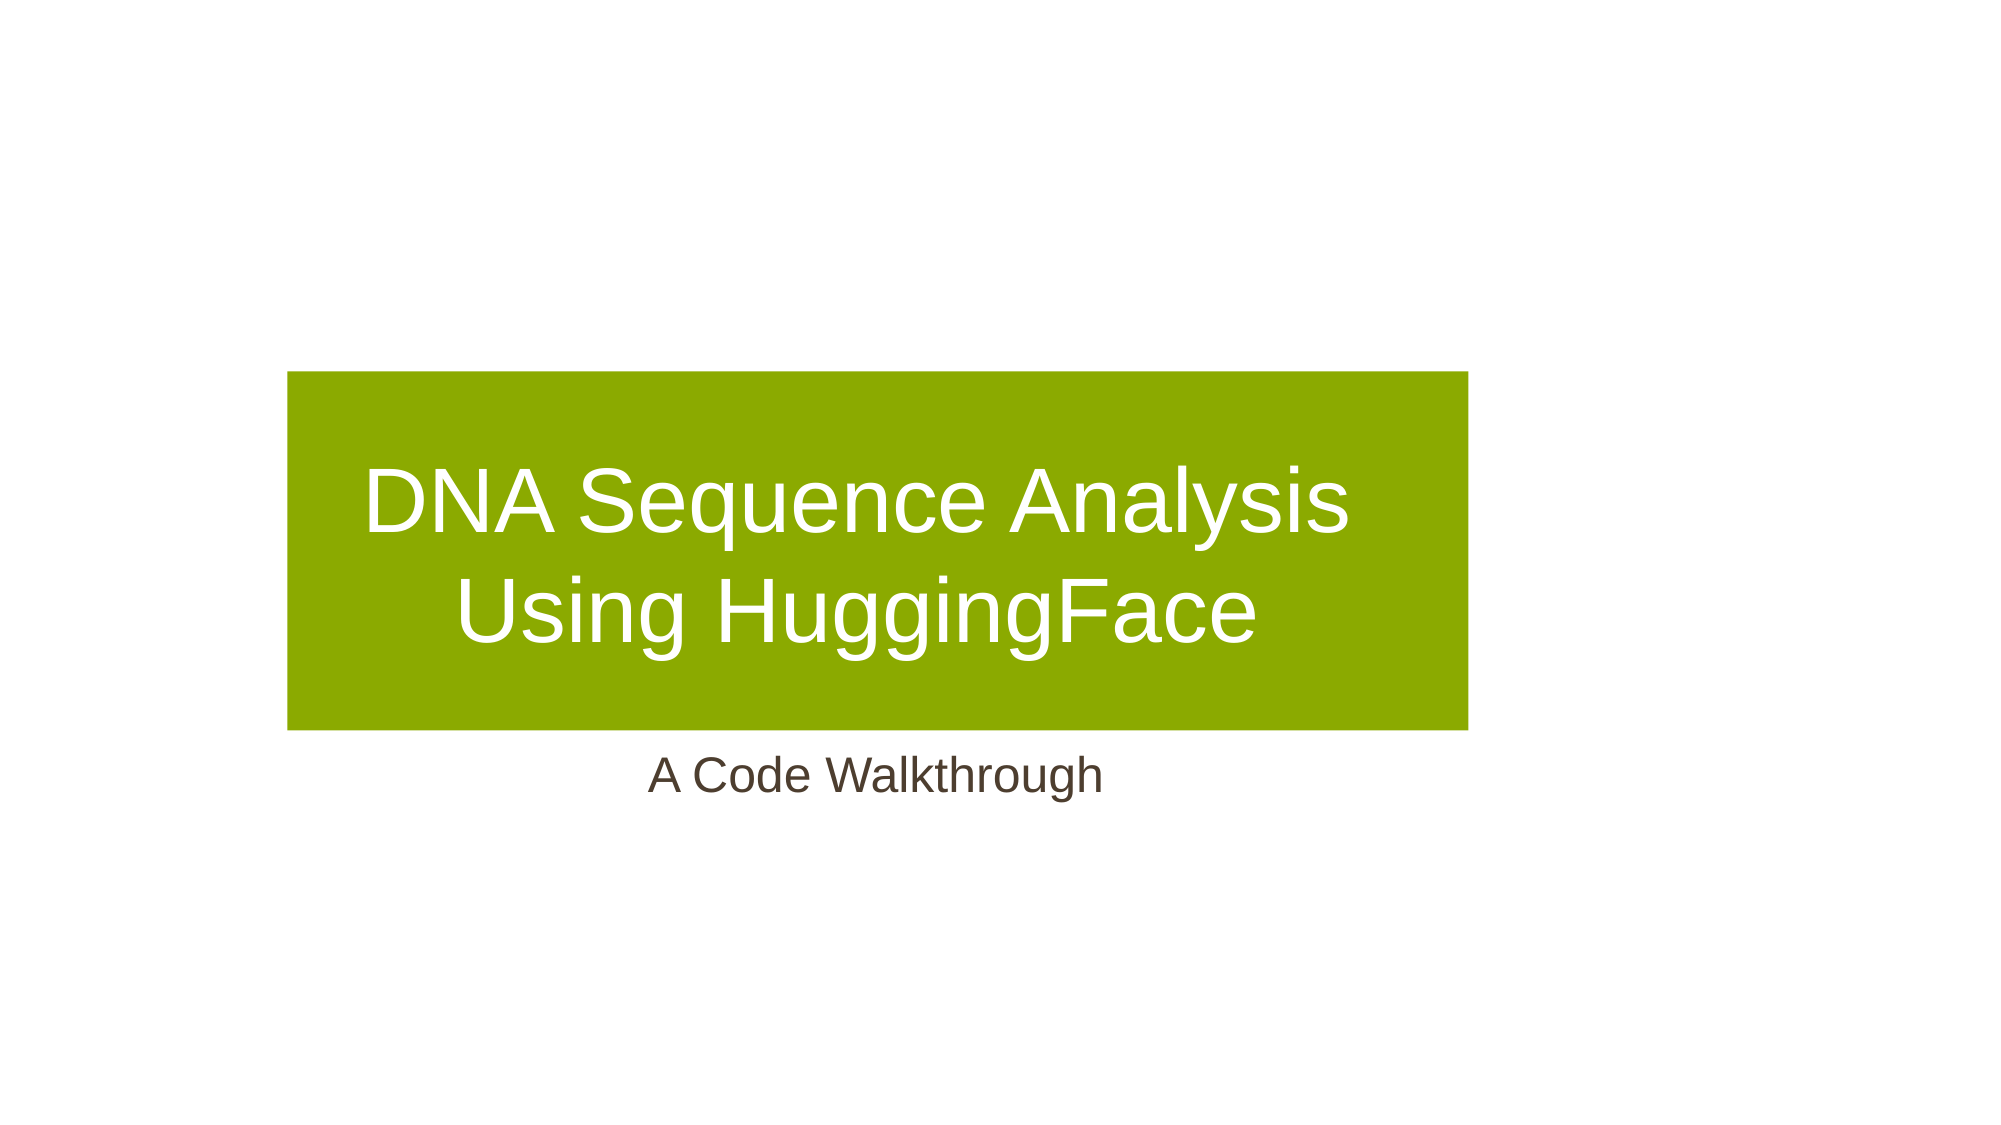

# DNA Sequence Analysis Using HuggingFace
A Code Walkthrough